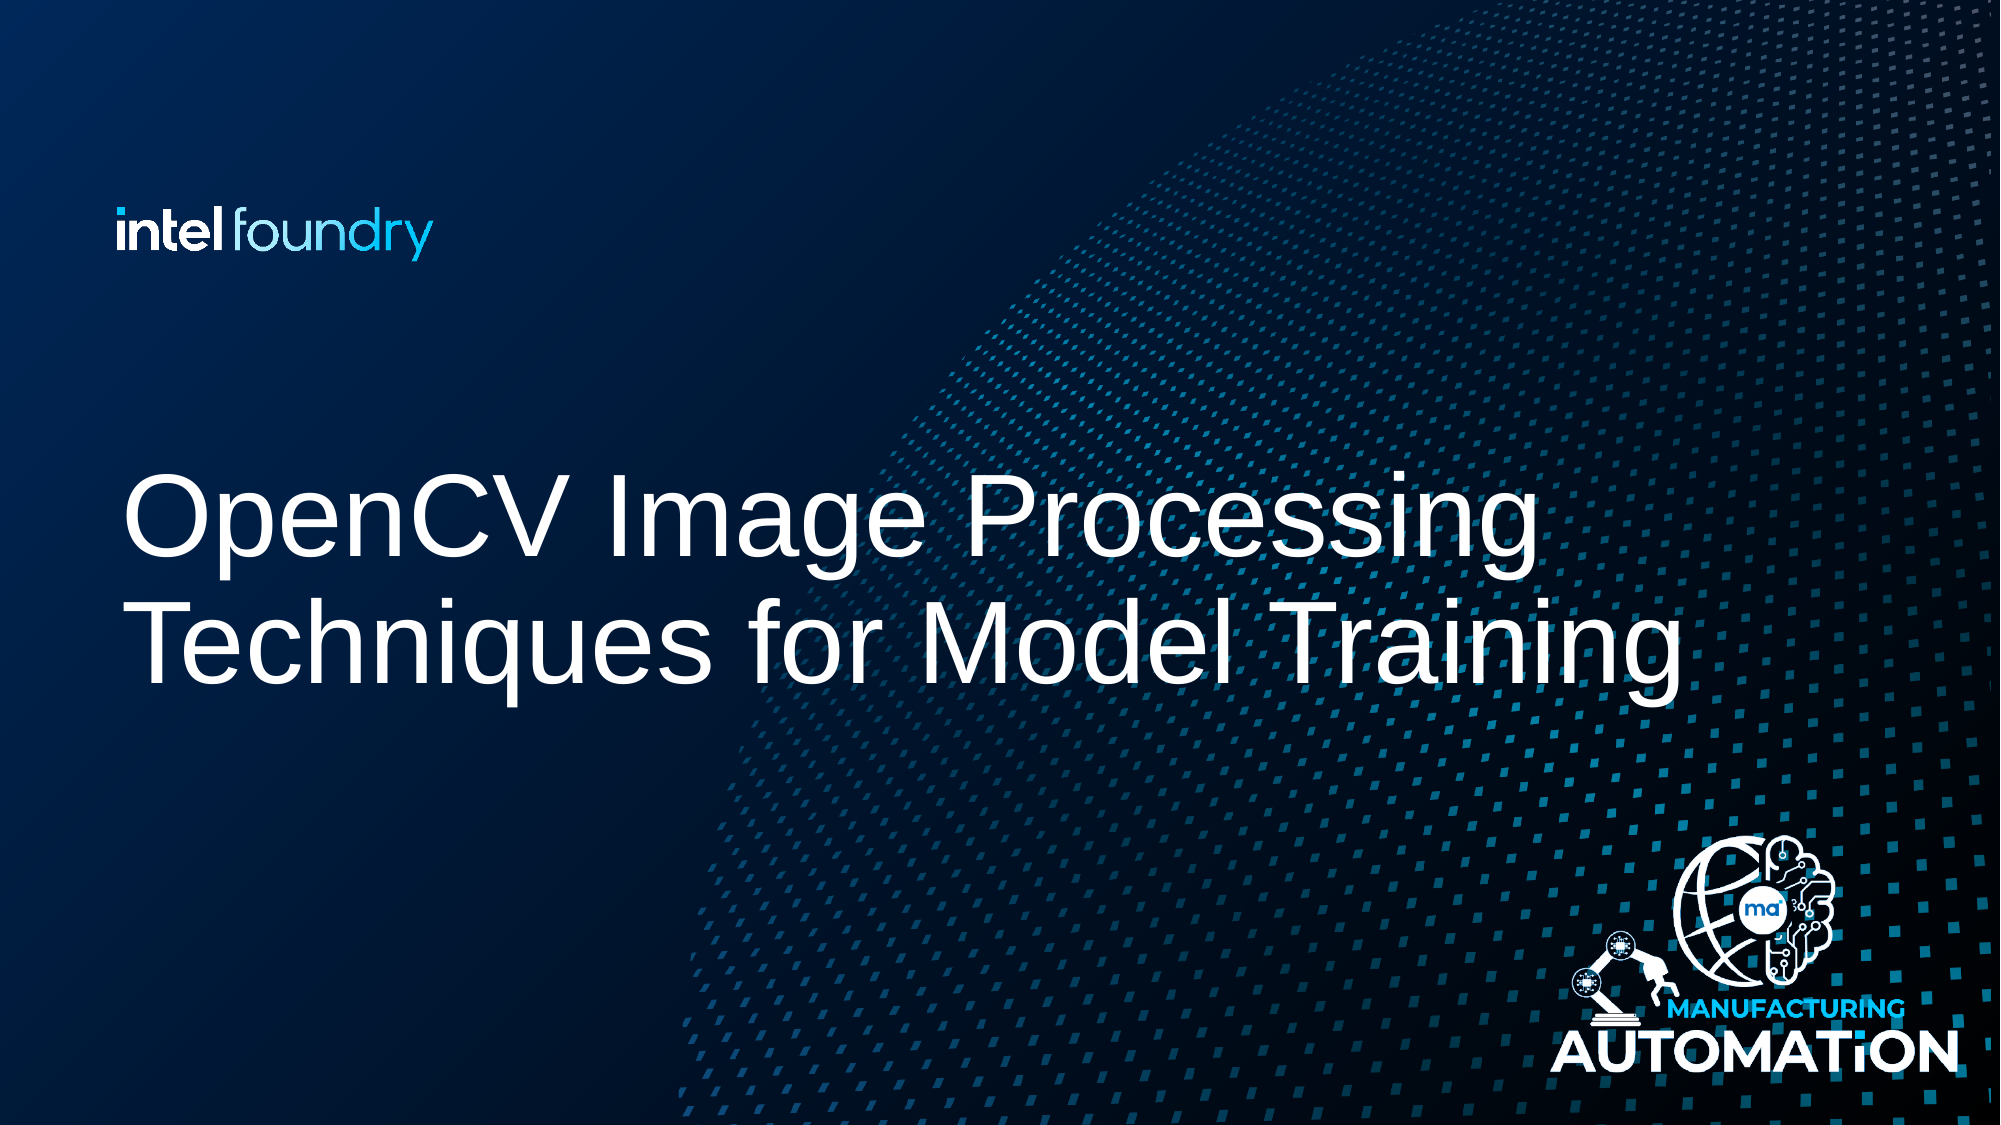

# OpenCV Image Processing Techniques for Model Training